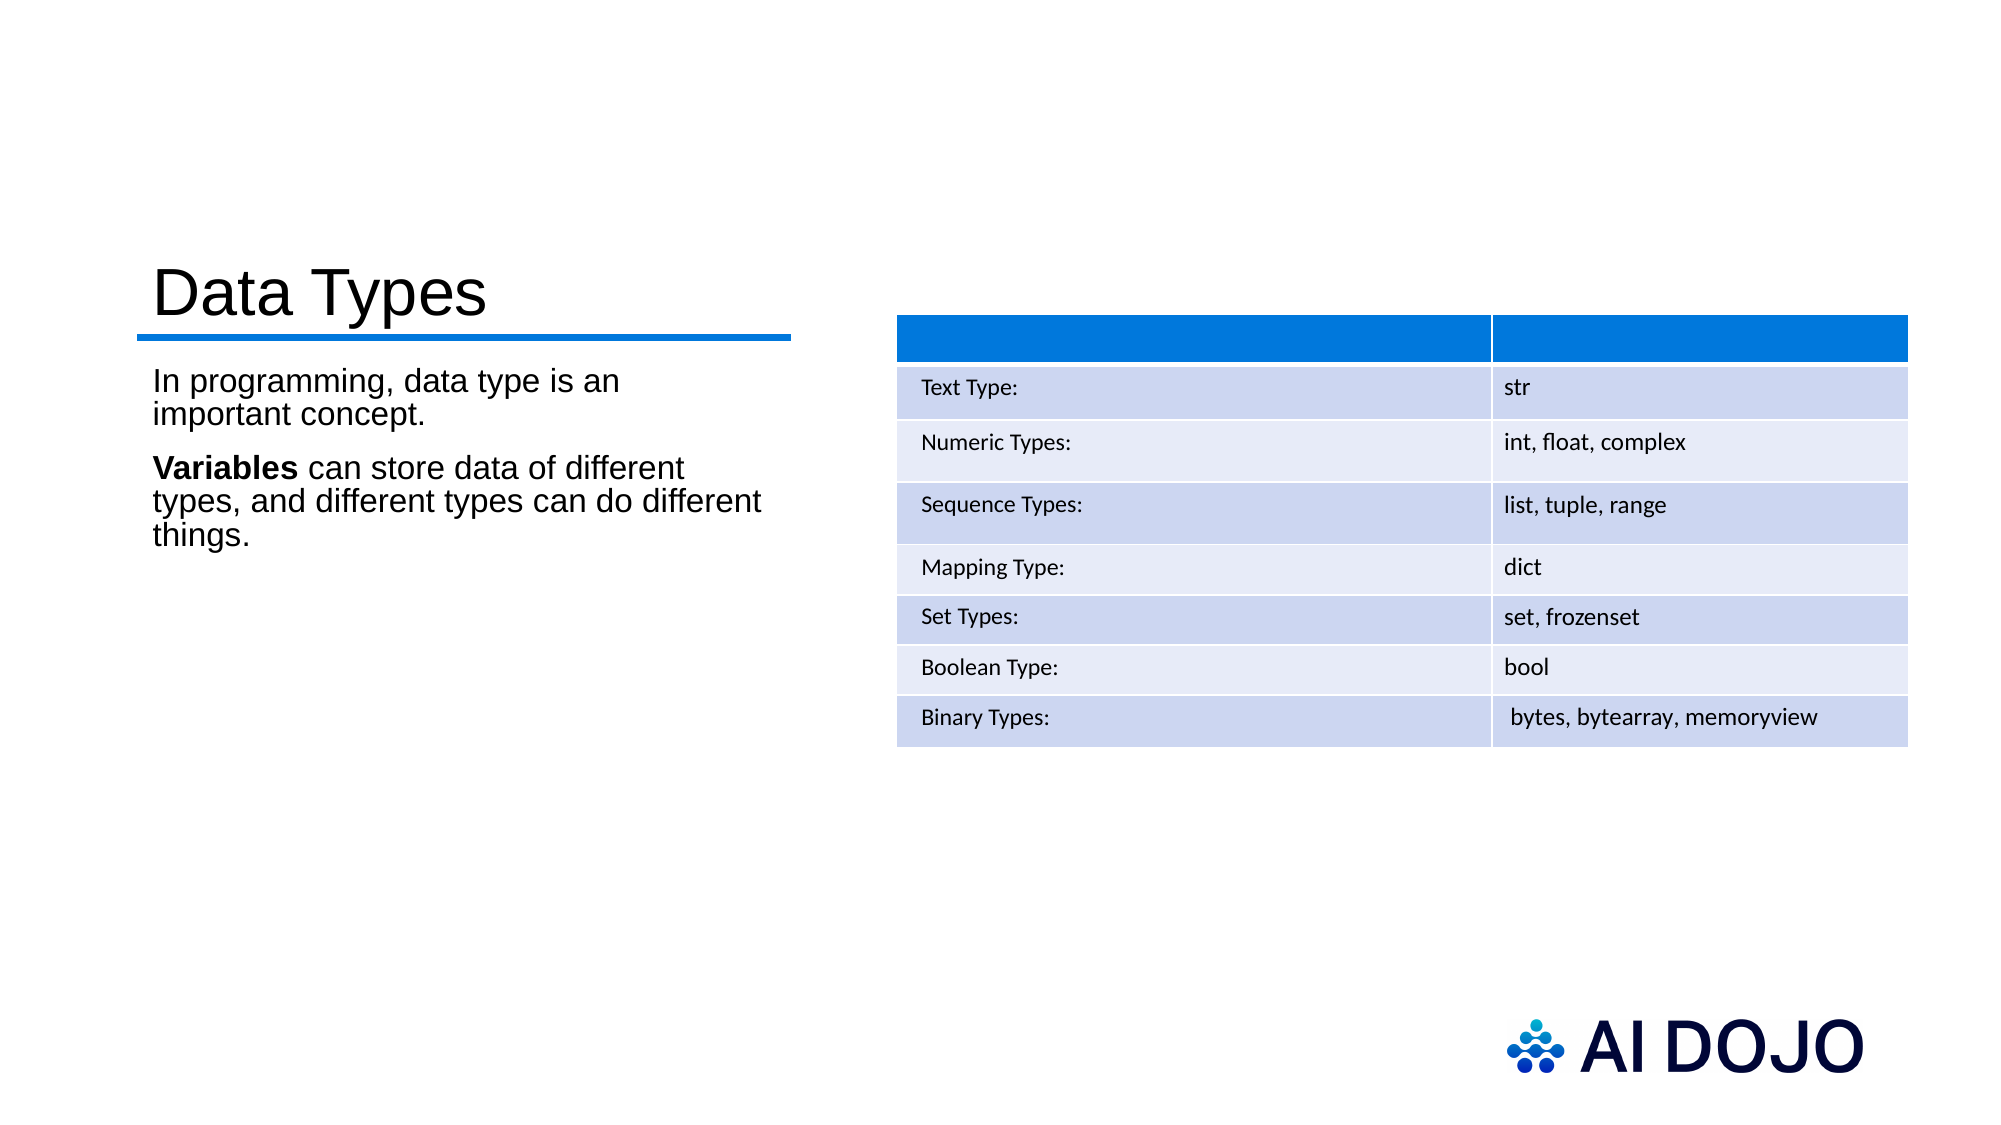

# Data Types
|  |  |
| --- | --- |
| Text Type: | str |
| Numeric Types: | int, float, complex |
| Sequence Types: | list, tuple, range |
| Mapping Type: | dict |
| Set Types: | set, frozenset |
| Boolean Type: | bool |
| Binary Types: | bytes, bytearray, memoryview |
In programming, data type is an important concept.
Variables can store data of different types, and different types can do different things.